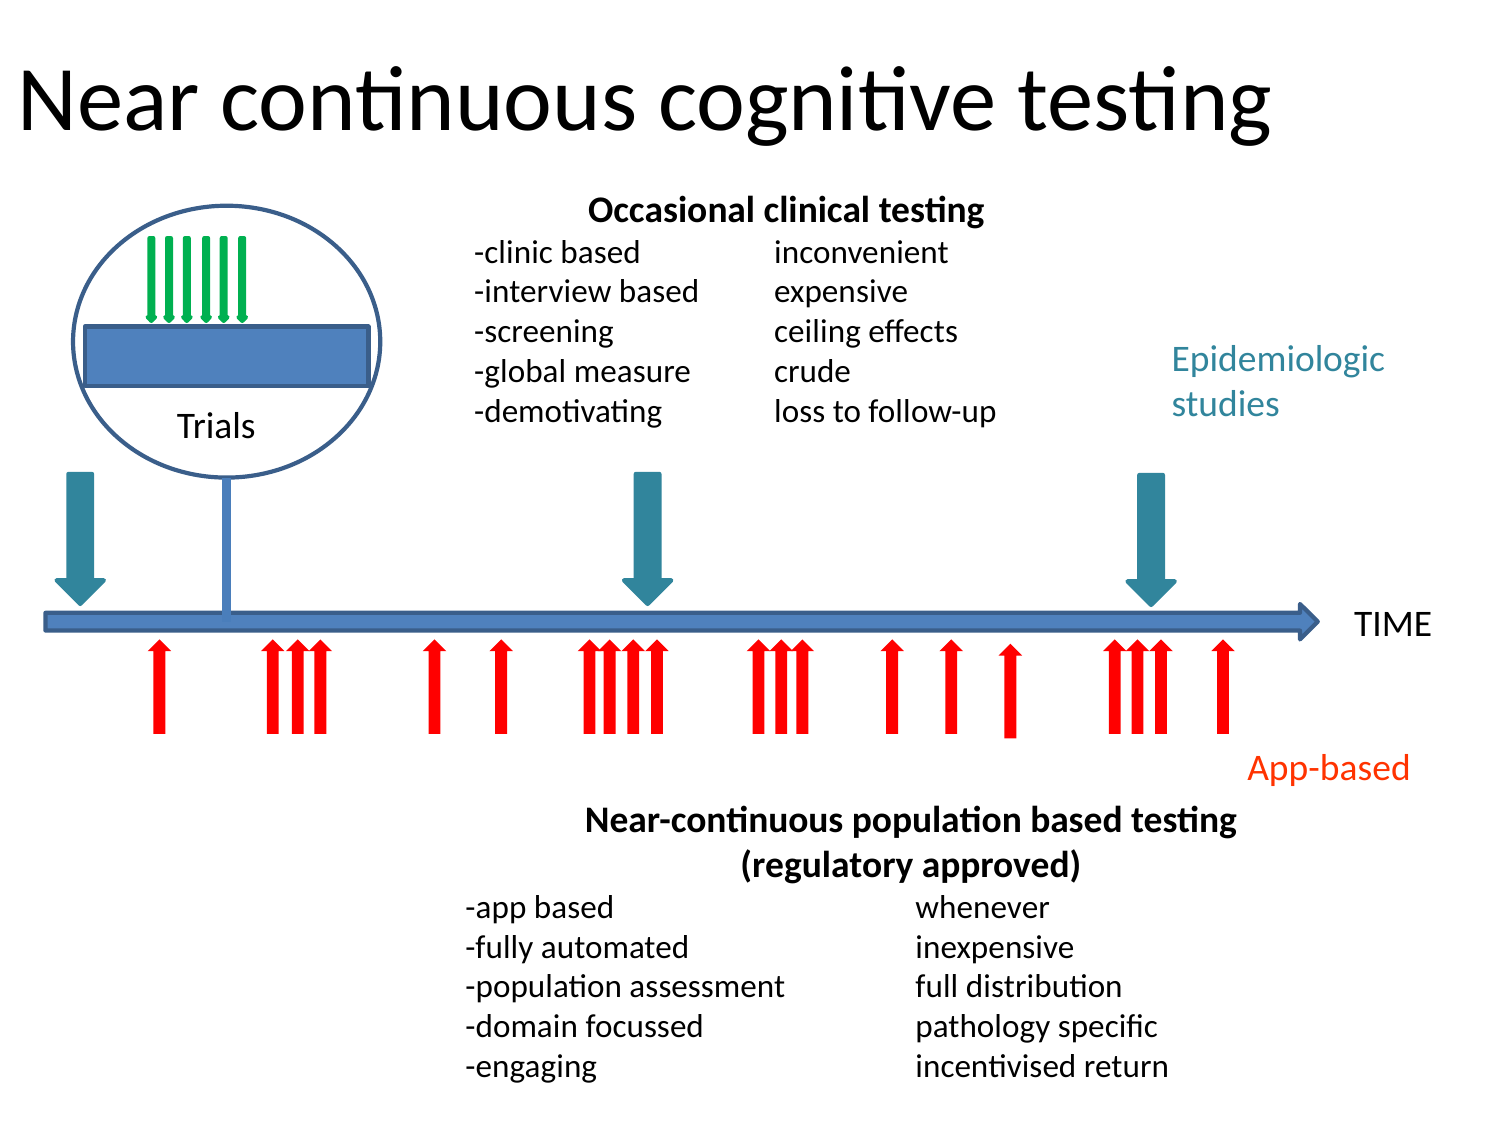

# Near continuous cognitive testing
Occasional clinical testing
-clinic based       	inconvenient
-interview based      	expensive
-screening	 	ceiling effects
-global measure       	crude
-demotivating           	loss to follow-up

Epidemiologic
studies
Trials

TIME

App-based
Near-continuous population based testing
(regulatory approved)
-app based 		whenever
-fully automated		inexpensive
-population assessment	full distribution
-domain focussed		pathology specific
-engaging			incentivised return